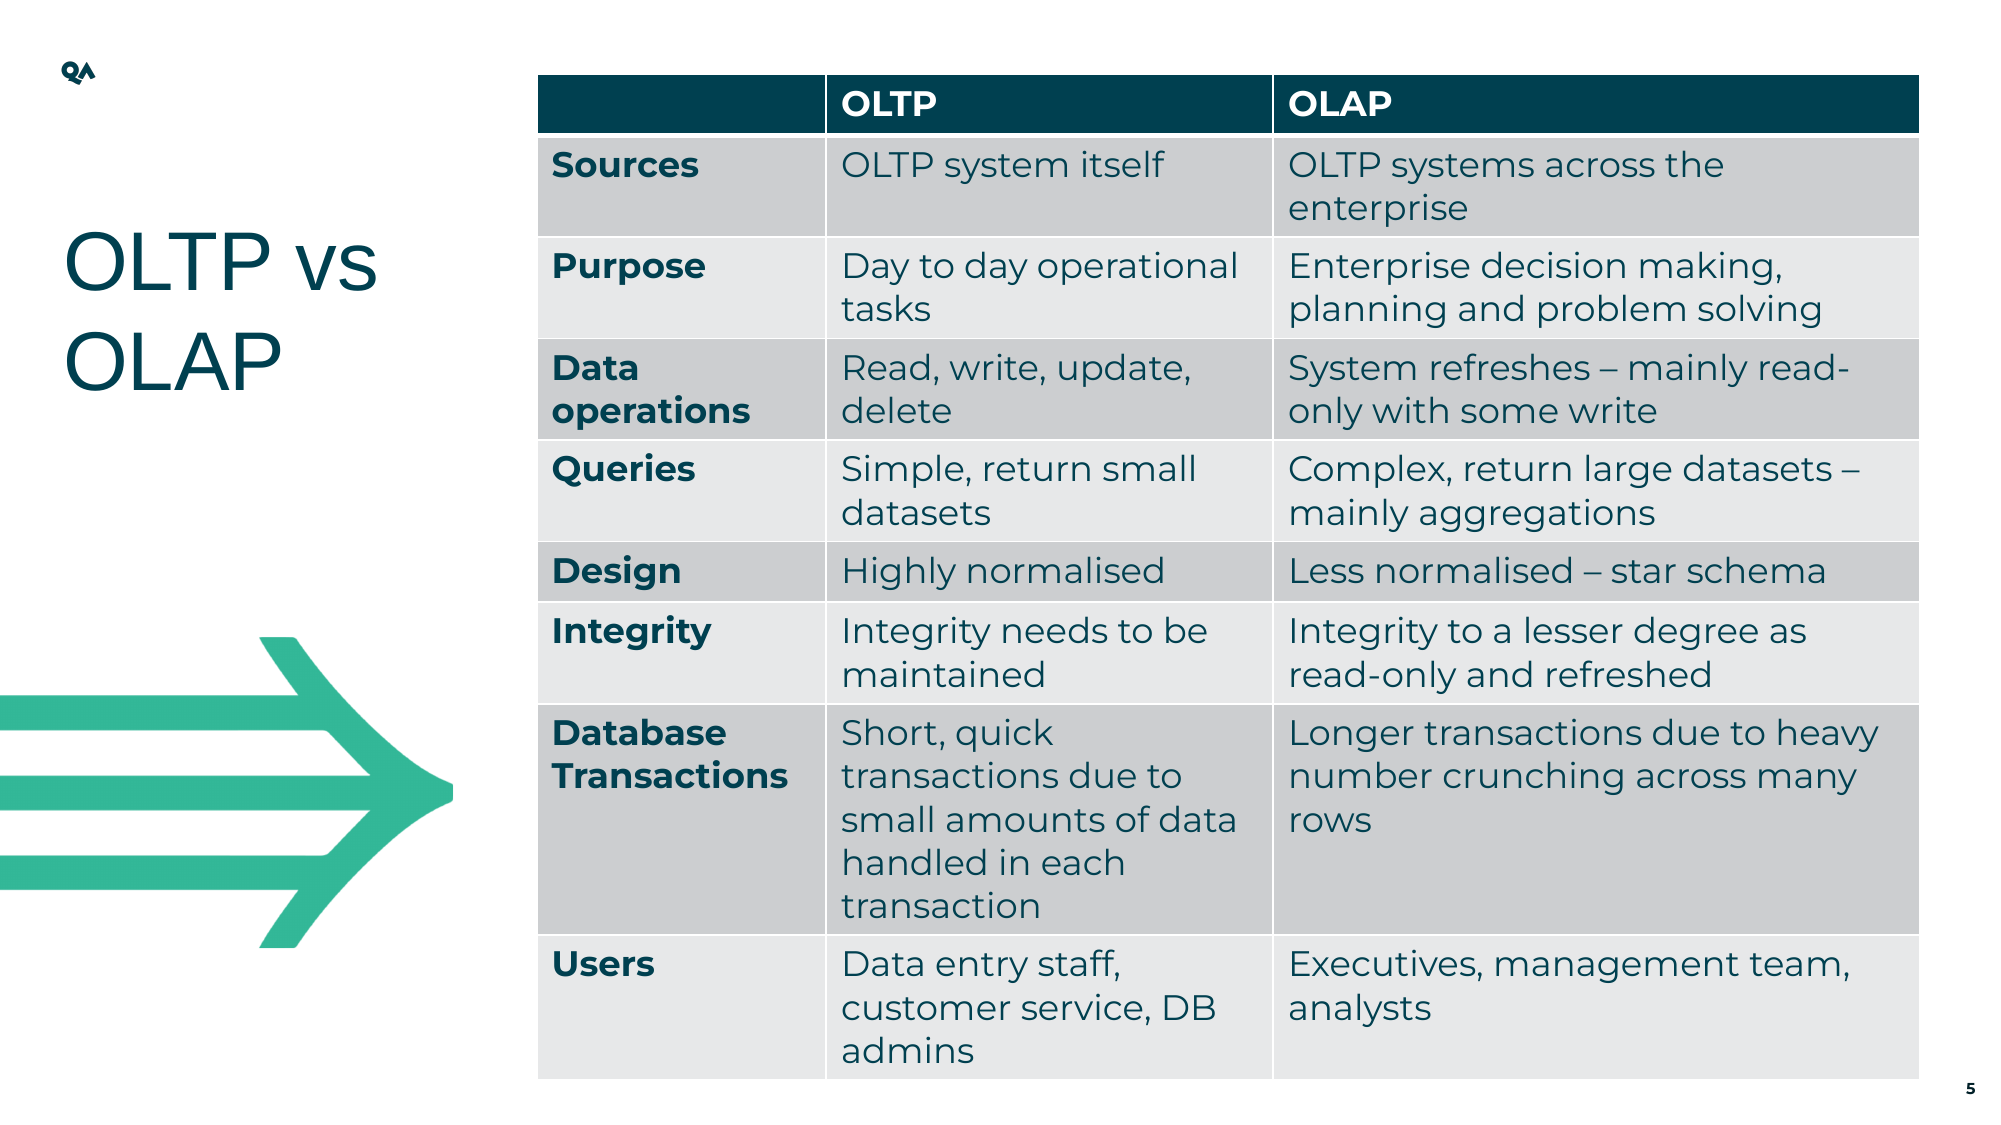

|  | OLTP | OLAP |
| --- | --- | --- |
| Sources | OLTP system itself | OLTP systems across the enterprise |
| Purpose | Day to day operational tasks | Enterprise decision making, planning and problem solving |
| Data operations | Read, write, update, delete | System refreshes – mainly read-only with some write |
| Queries | Simple, return small datasets | Complex, return large datasets – mainly aggregations |
| Design | Highly normalised | Less normalised – star schema |
| Integrity | Integrity needs to be maintained | Integrity to a lesser degree as read-only and refreshed |
| Database Transactions | Short, quick transactions due to small amounts of data handled in each transaction | Longer transactions due to heavy number crunching across many rows |
| Users | Data entry staff, customer service, DB admins | Executives, management team, analysts |
OLTP vs OLAP
5